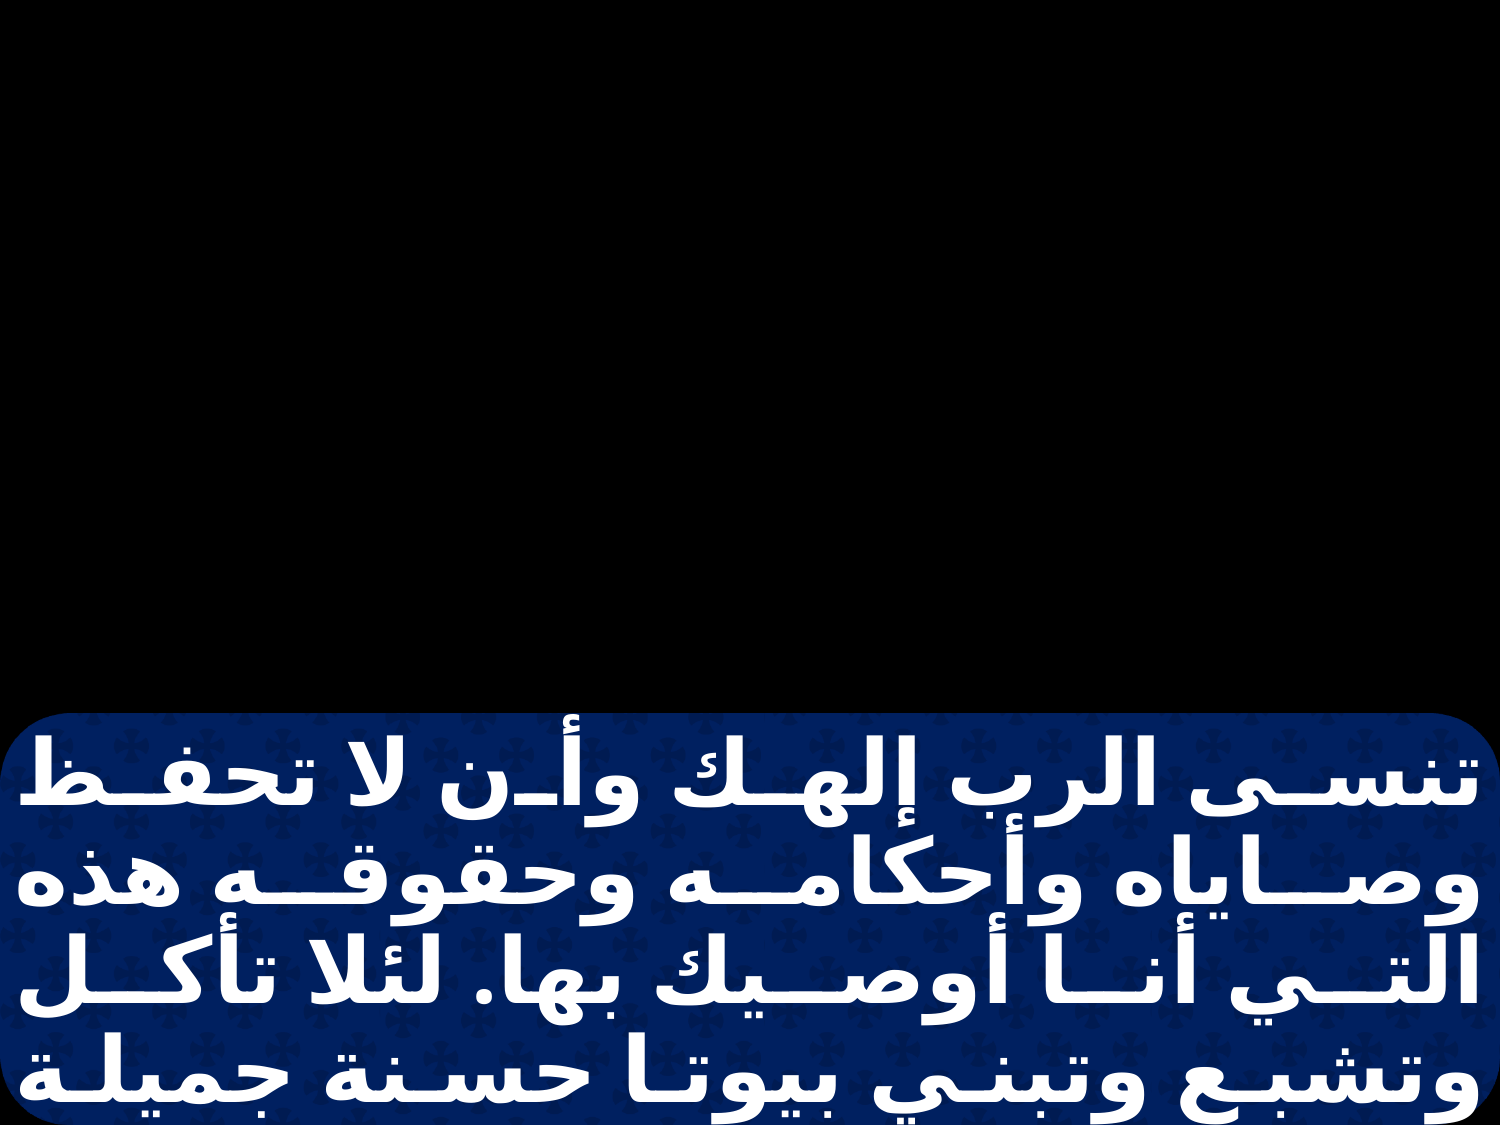

تنسى الرب إلهك وأن لا تحفظ وصاياه وأحكامه وحقوقه هذه التي أنا أوصيك بها. لئلا تأكل وتشبع وتبني بيوتا حسنة جميلة وتسكنها، ويكثر لك الغنم  والبقر، ويكثر لك الذهب والفضة، وتكتر كل